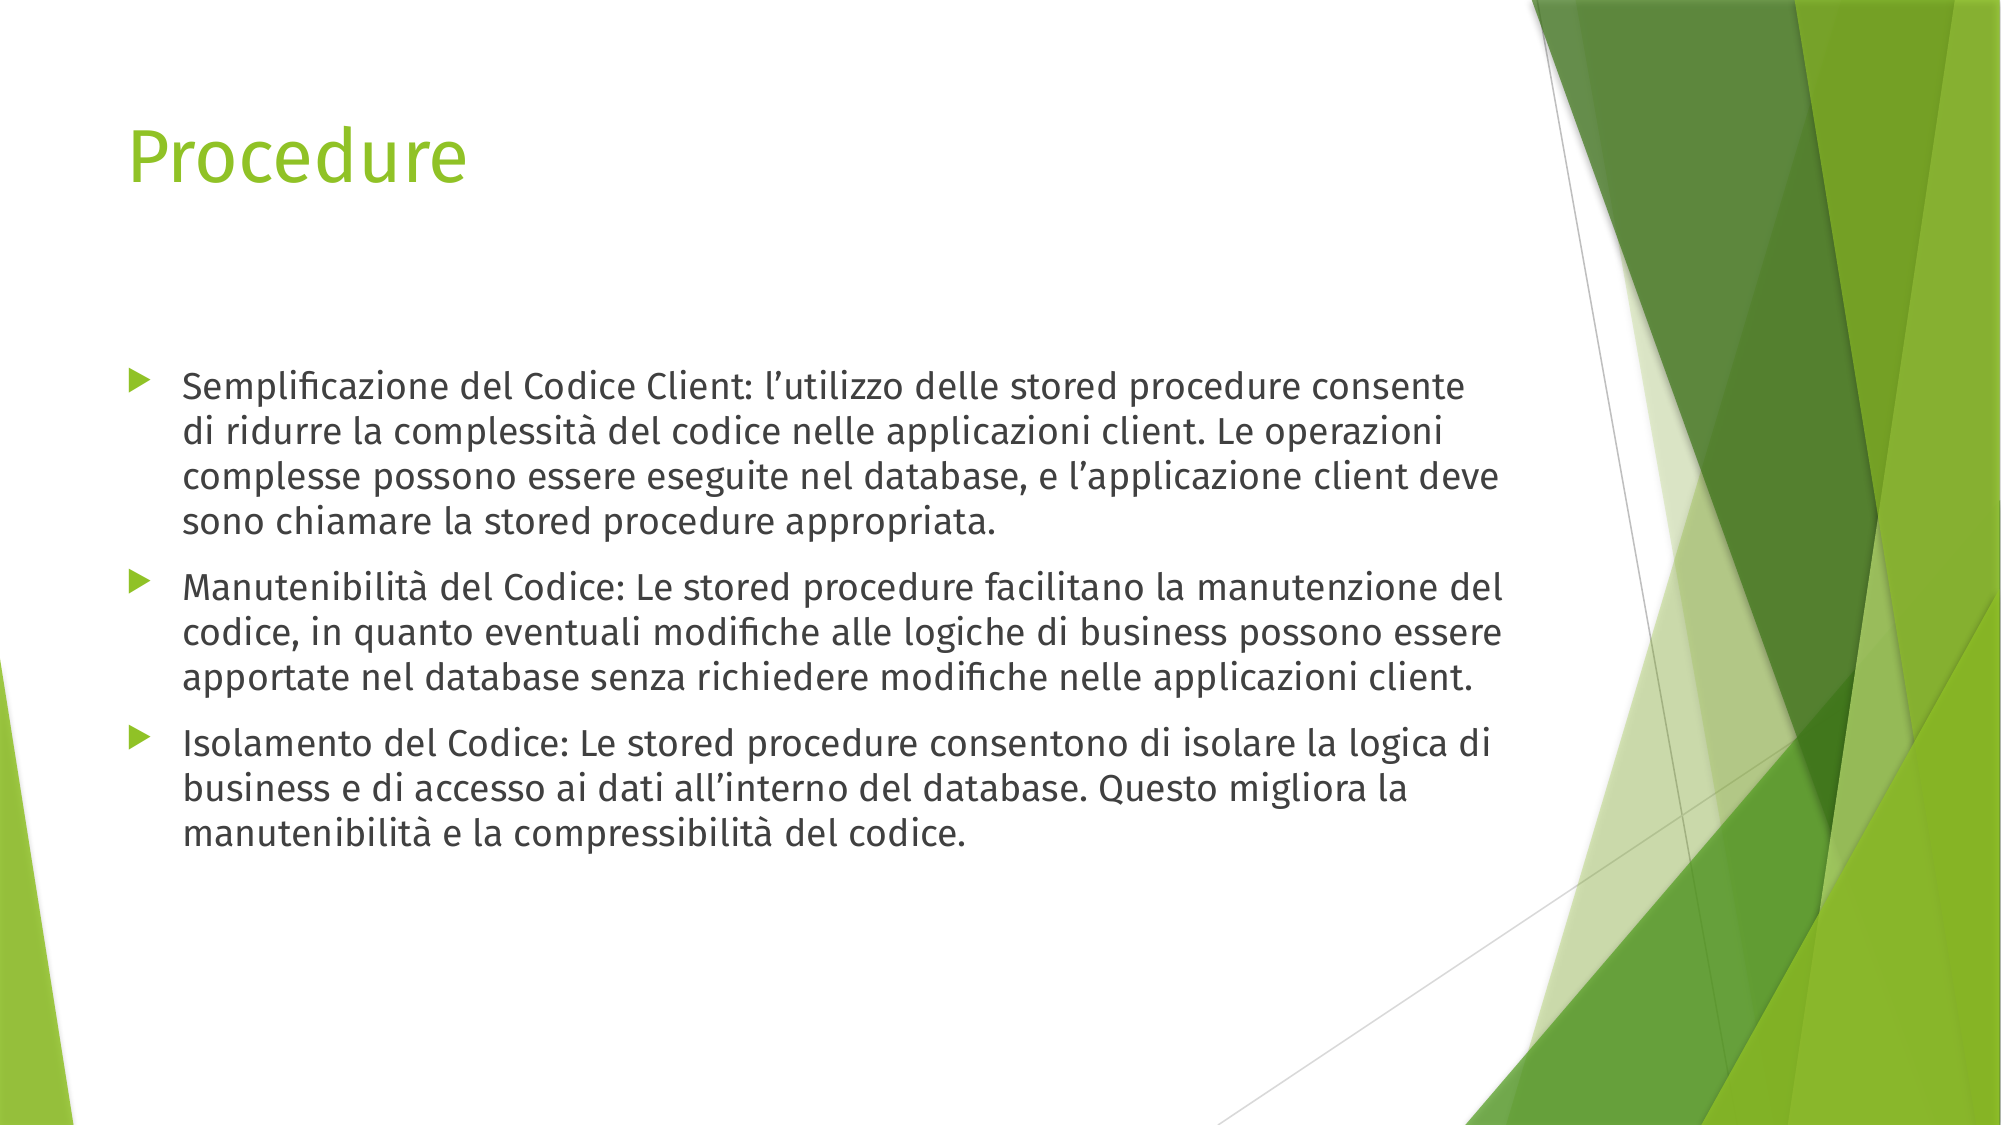

# Procedure
Semplificazione del Codice Client: l’utilizzo delle stored procedure consente di ridurre la complessità del codice nelle applicazioni client. Le operazioni complesse possono essere eseguite nel database, e l’applicazione client deve sono chiamare la stored procedure appropriata.
Manutenibilità del Codice: Le stored procedure facilitano la manutenzione del codice, in quanto eventuali modifiche alle logiche di business possono essere apportate nel database senza richiedere modifiche nelle applicazioni client.
Isolamento del Codice: Le stored procedure consentono di isolare la logica di business e di accesso ai dati all’interno del database. Questo migliora la manutenibilità e la compressibilità del codice.